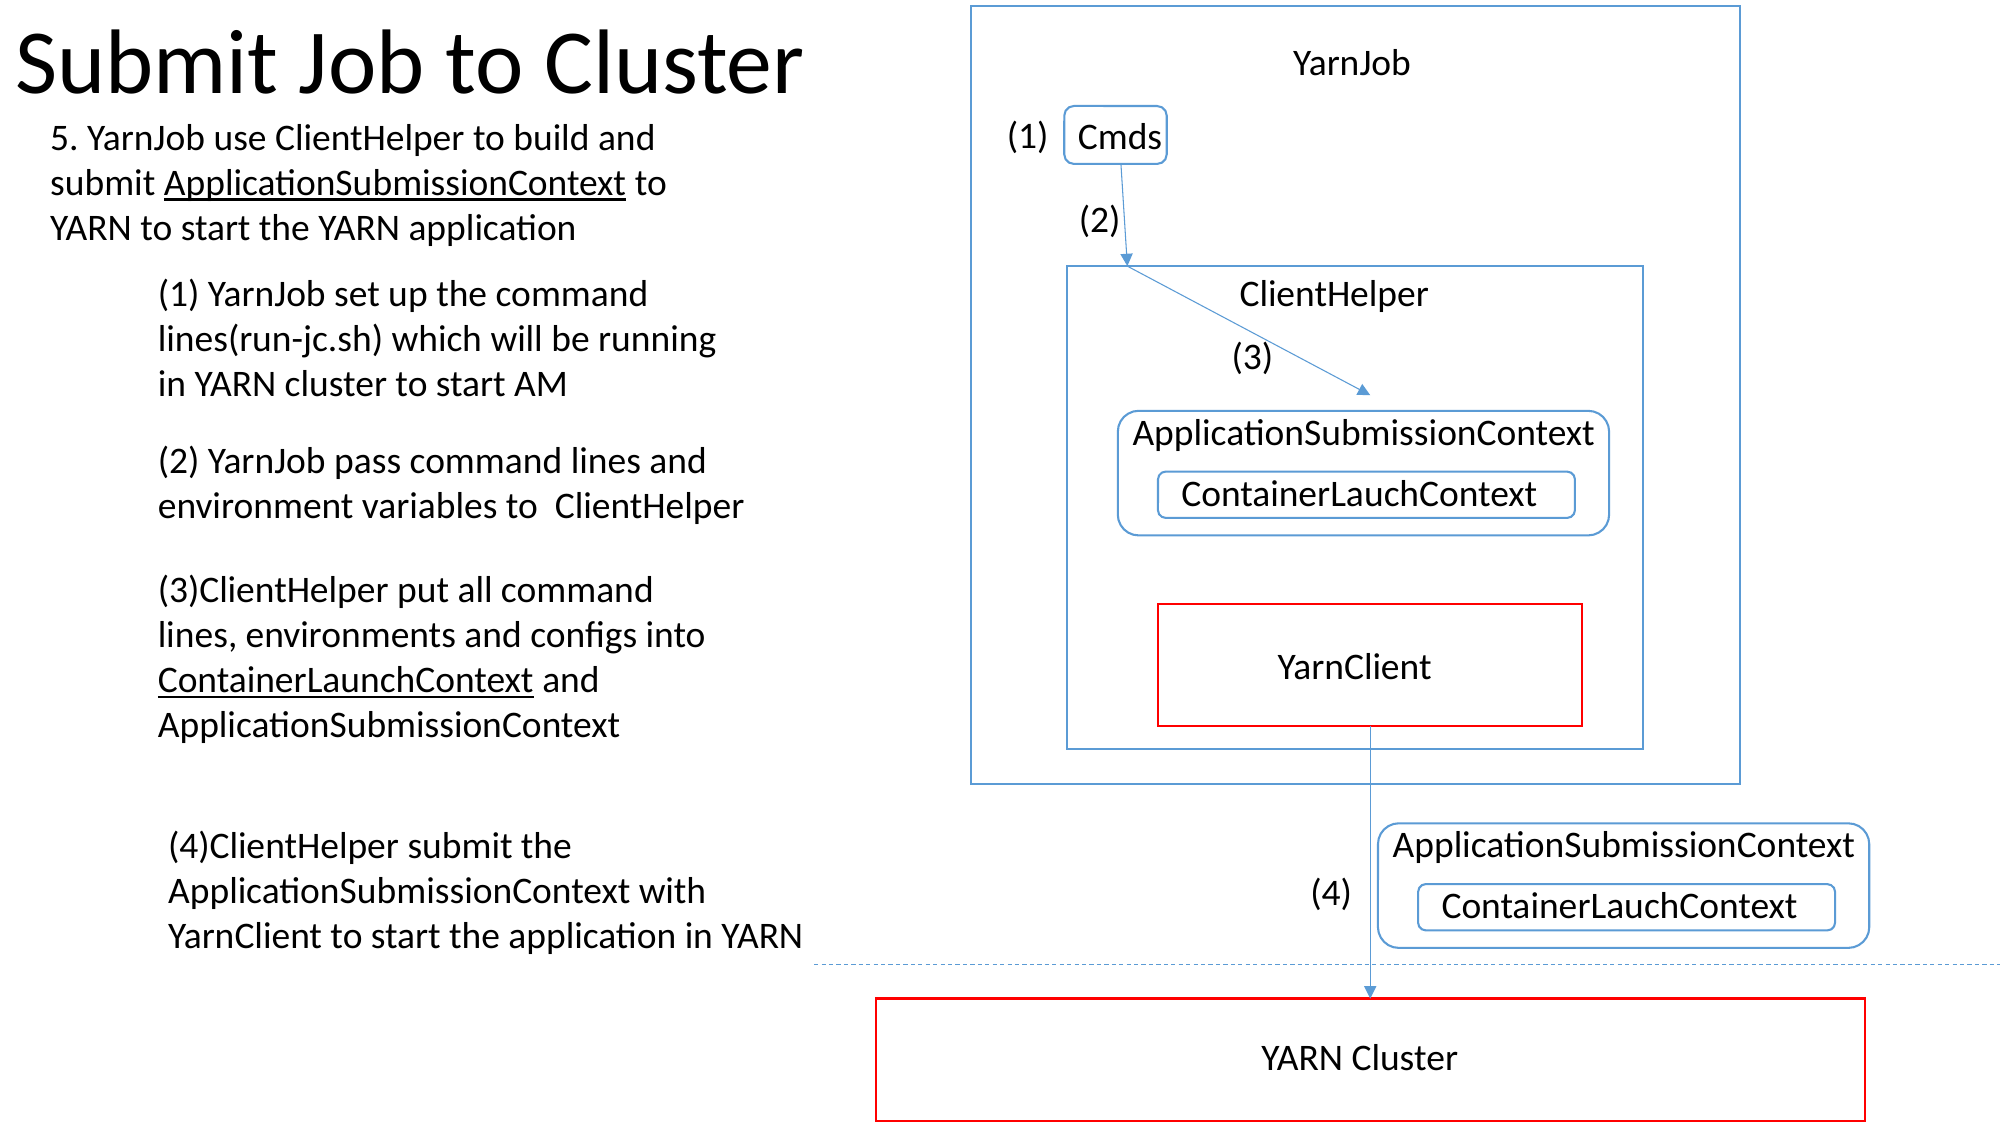

# Submit Job to Cluster

YarnJob
(1)
Cmds
5. YarnJob use ClientHelper to build and submit ApplicationSubmissionContext to YARN to start the YARN application

(2)
(1) YarnJob set up the command lines(run-jc.sh) which will be running in YARN cluster to start AM
ClientHelper

(3)
ApplicationSubmissionContext

(2) YarnJob pass command lines and environment variables to  ClientHelper
ContainerLauchContext

(3)ClientHelper put all command lines, environments and configs into ContainerLaunchContext and ApplicationSubmissionContext

YarnClient
ApplicationSubmissionContext
(4)ClientHelper submit the ApplicationSubmissionContext with YarnClient to start the application in YARN

(4)
ContainerLauchContext

YARN Cluster